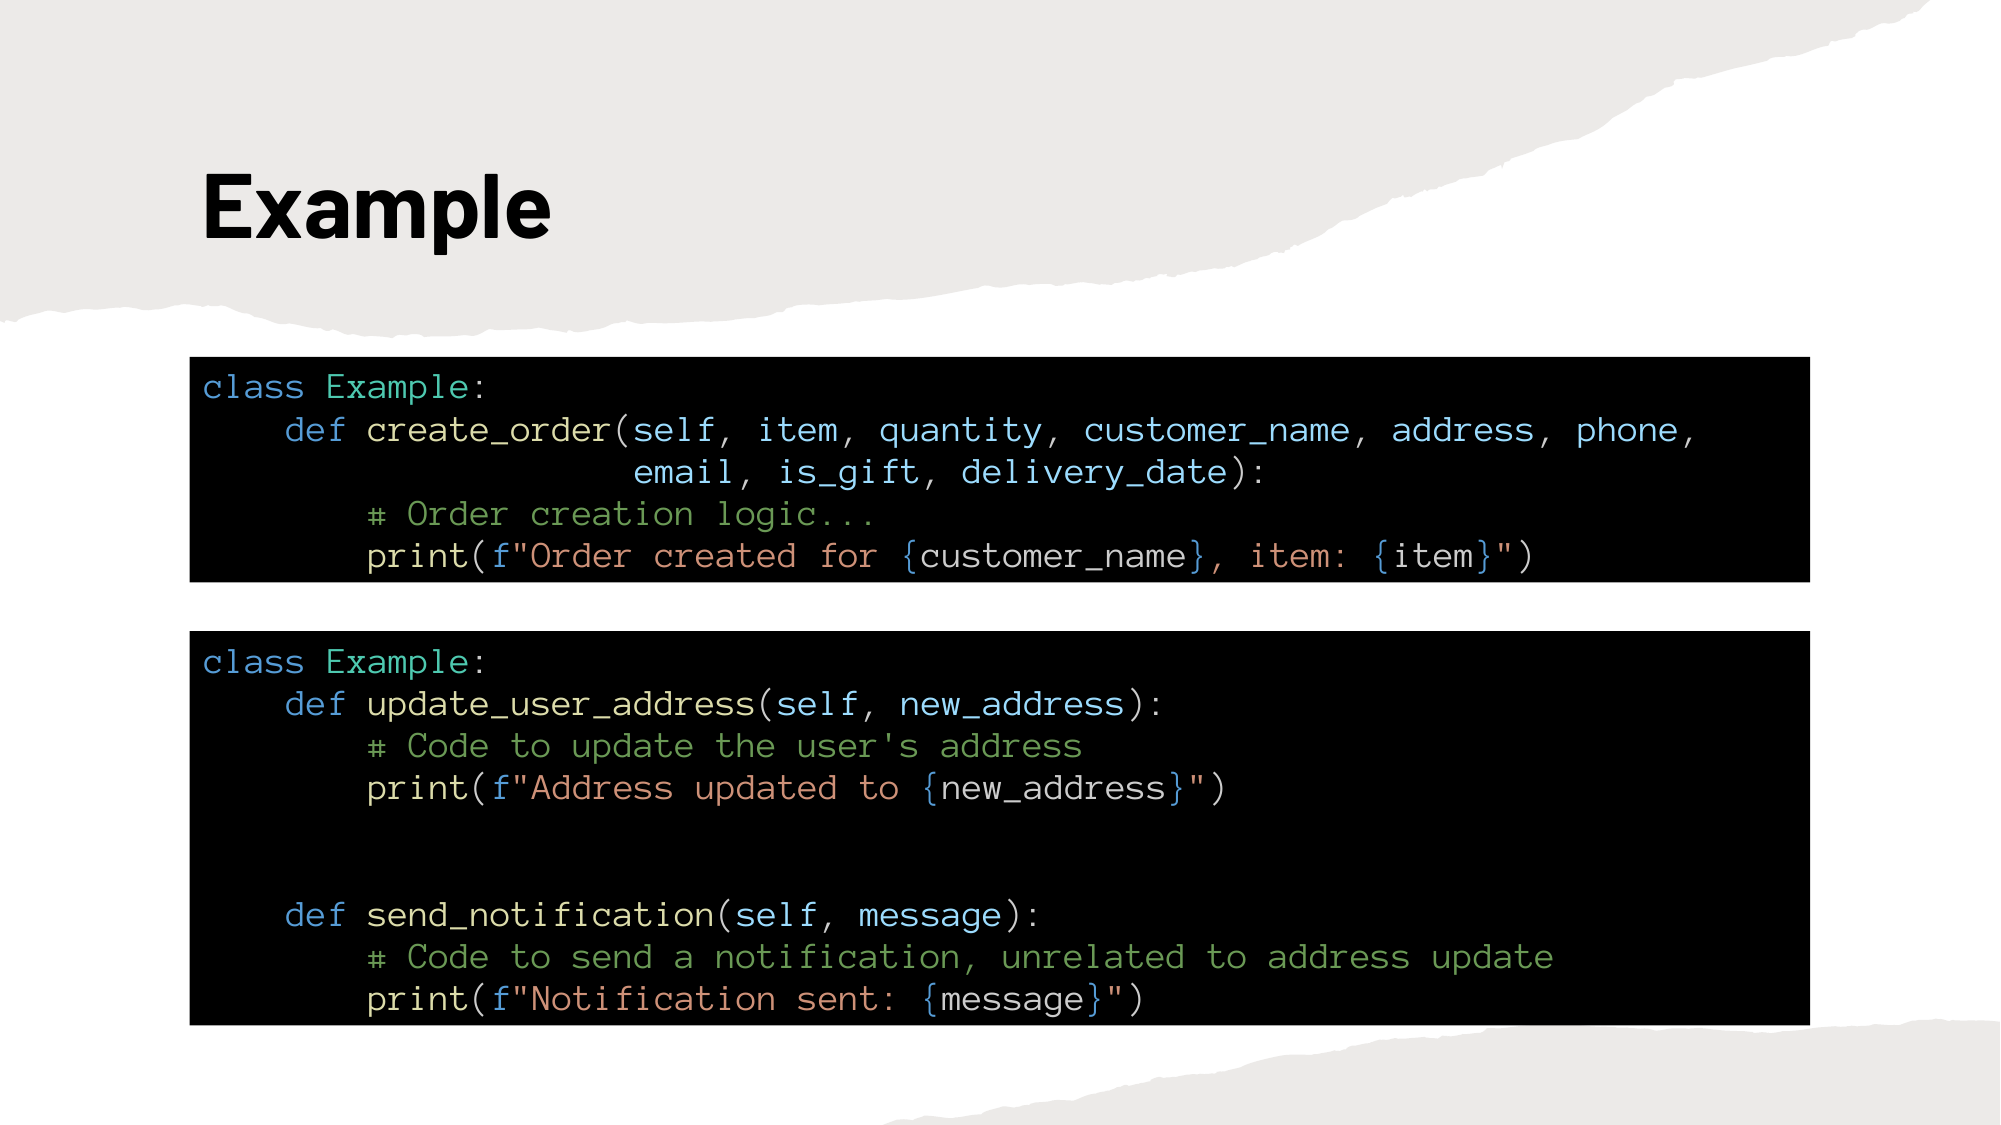

Example
class Example:
    def create_order(self, item, quantity, customer_name, address, phone,
                     email, is_gift, delivery_date):
        # Order creation logic...
        print(f"Order created for {customer_name}, item: {item}")
class Example:
    def update_user_address(self, new_address):
        # Code to update the user's address
        print(f"Address updated to {new_address}")

    def send_notification(self, message):
        # Code to send a notification, unrelated to address update
        print(f"Notification sent: {message}")